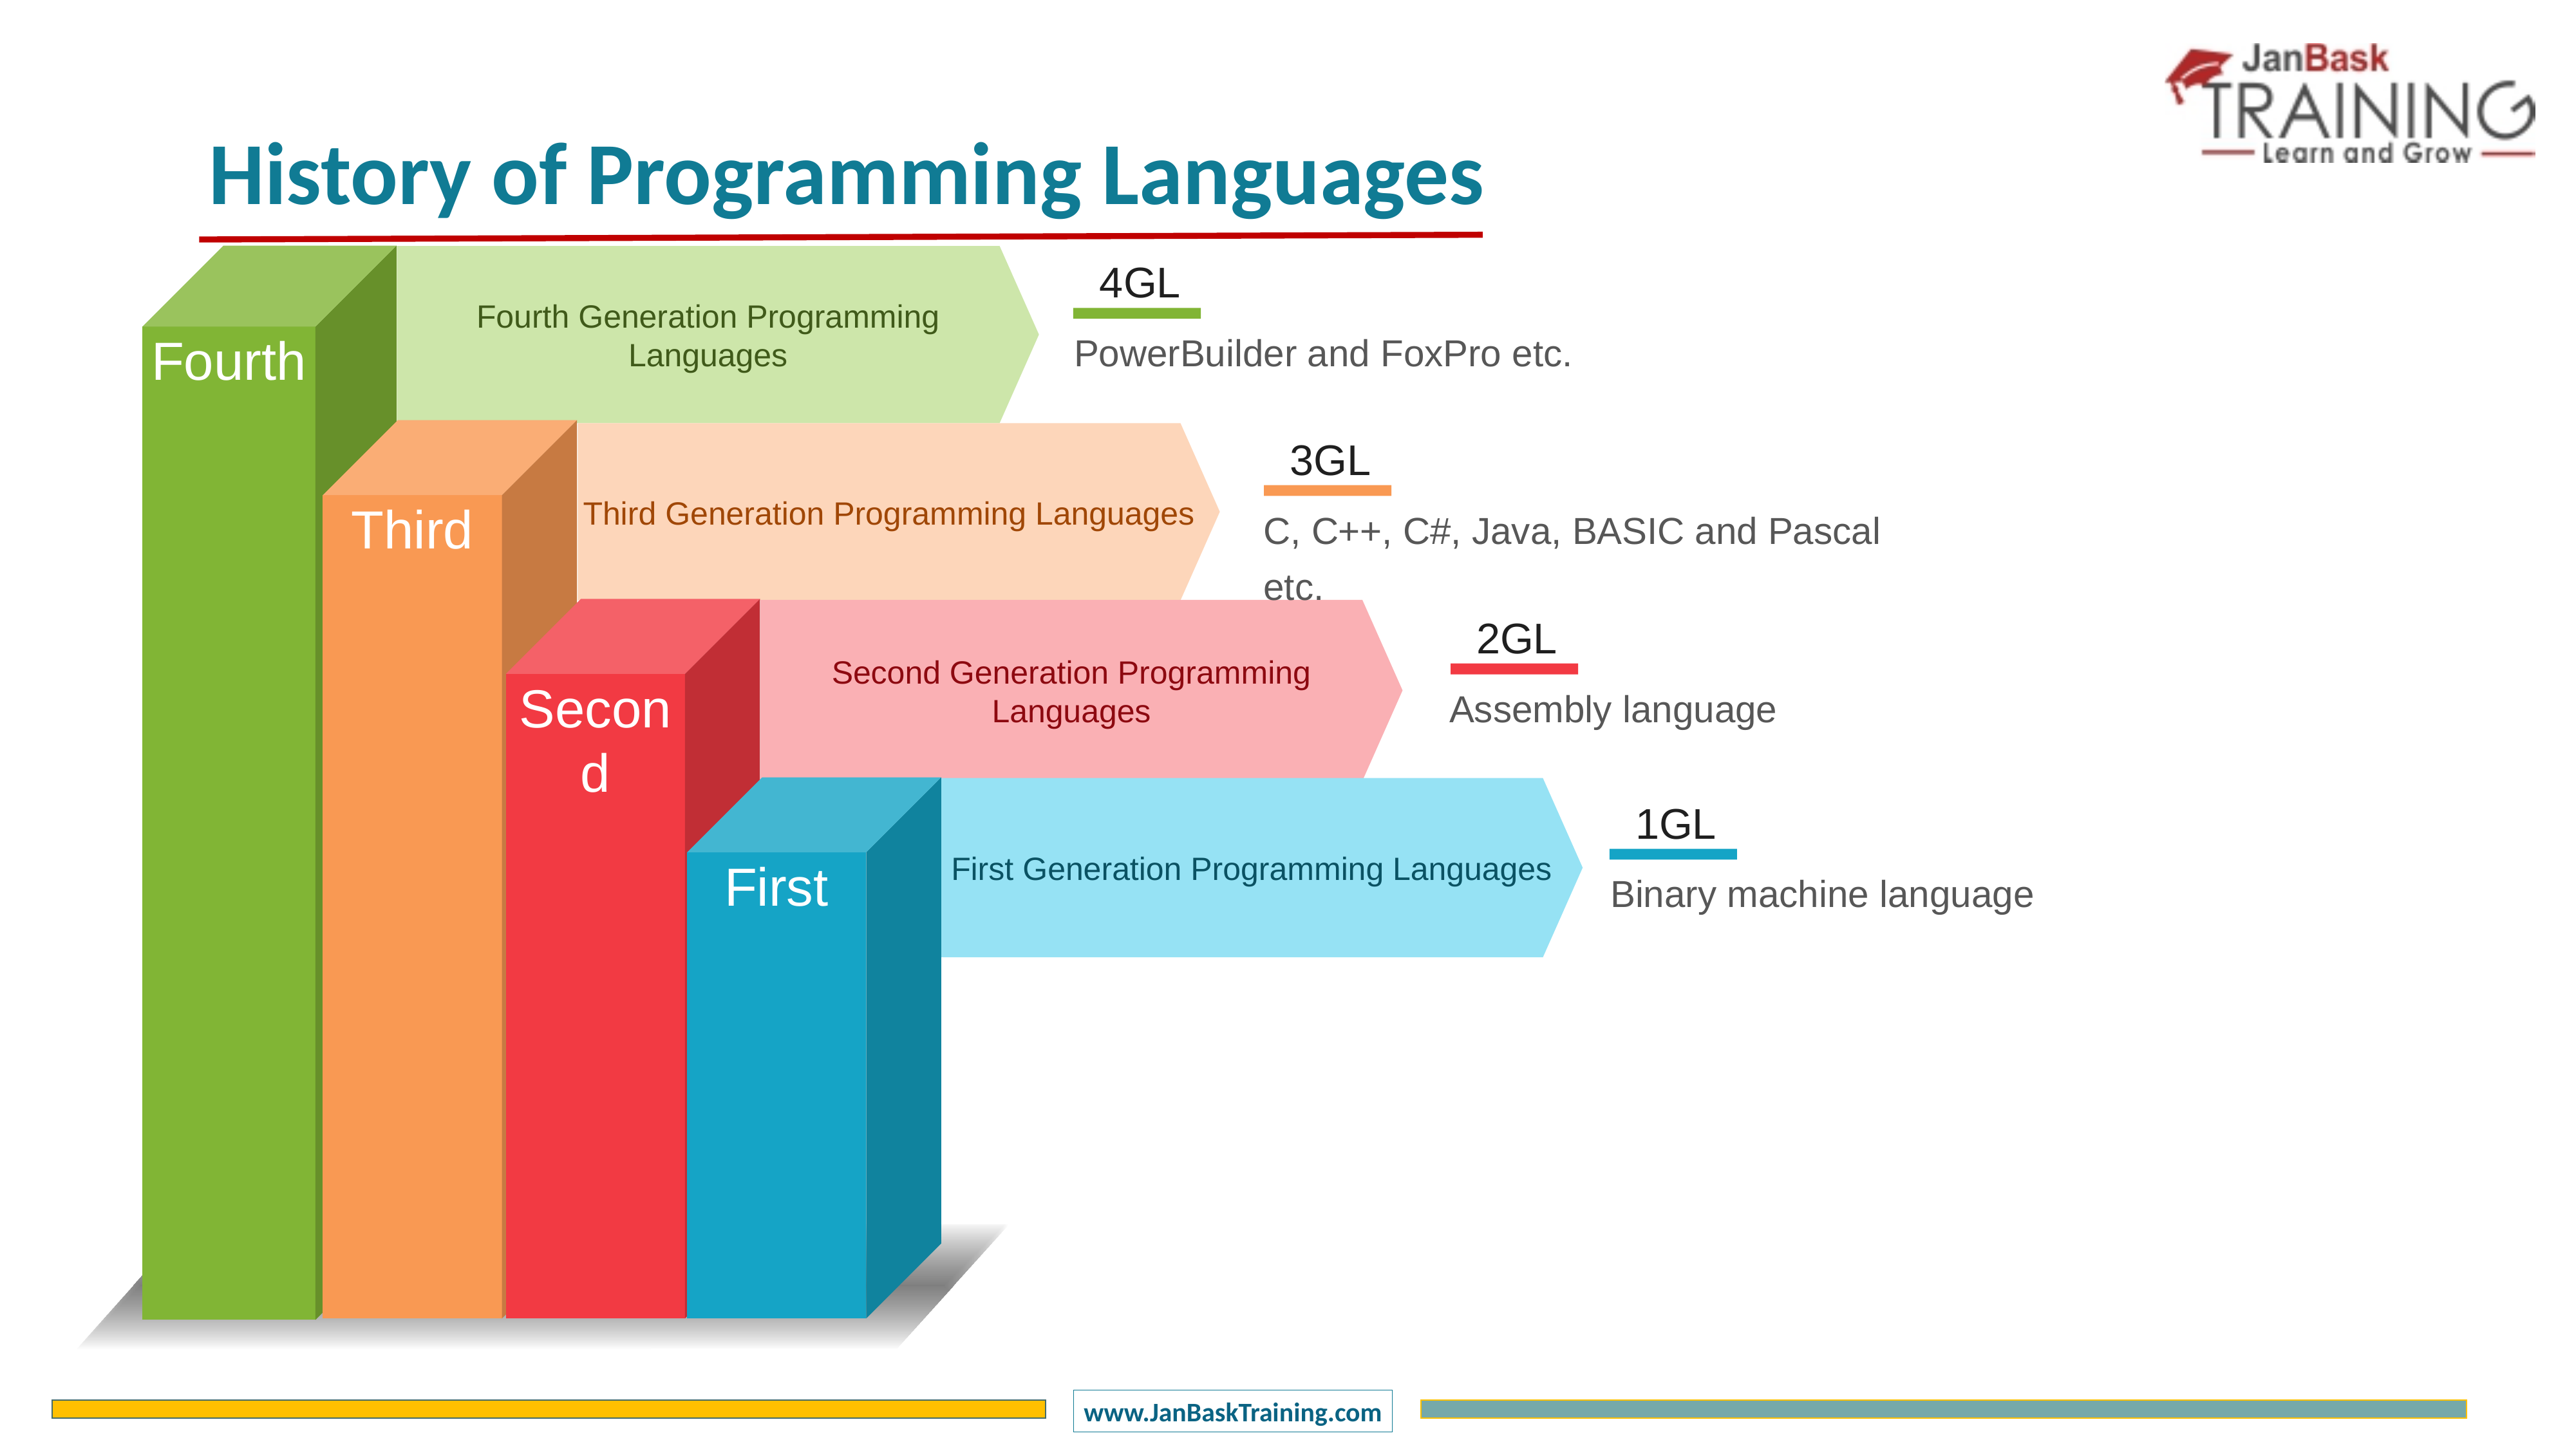

History of Programming Languages
Fourth
Fourth Generation Programming Languages
4GL

PowerBuilder and FoxPro etc.
Third
Third Generation Programming Languages
3GL

C, C++, C#, Java, BASIC and Pascal etc.
Second
Second Generation Programming Languages
2GL

Assembly language
First
First Generation Programming Languages
1GL

Binary machine language